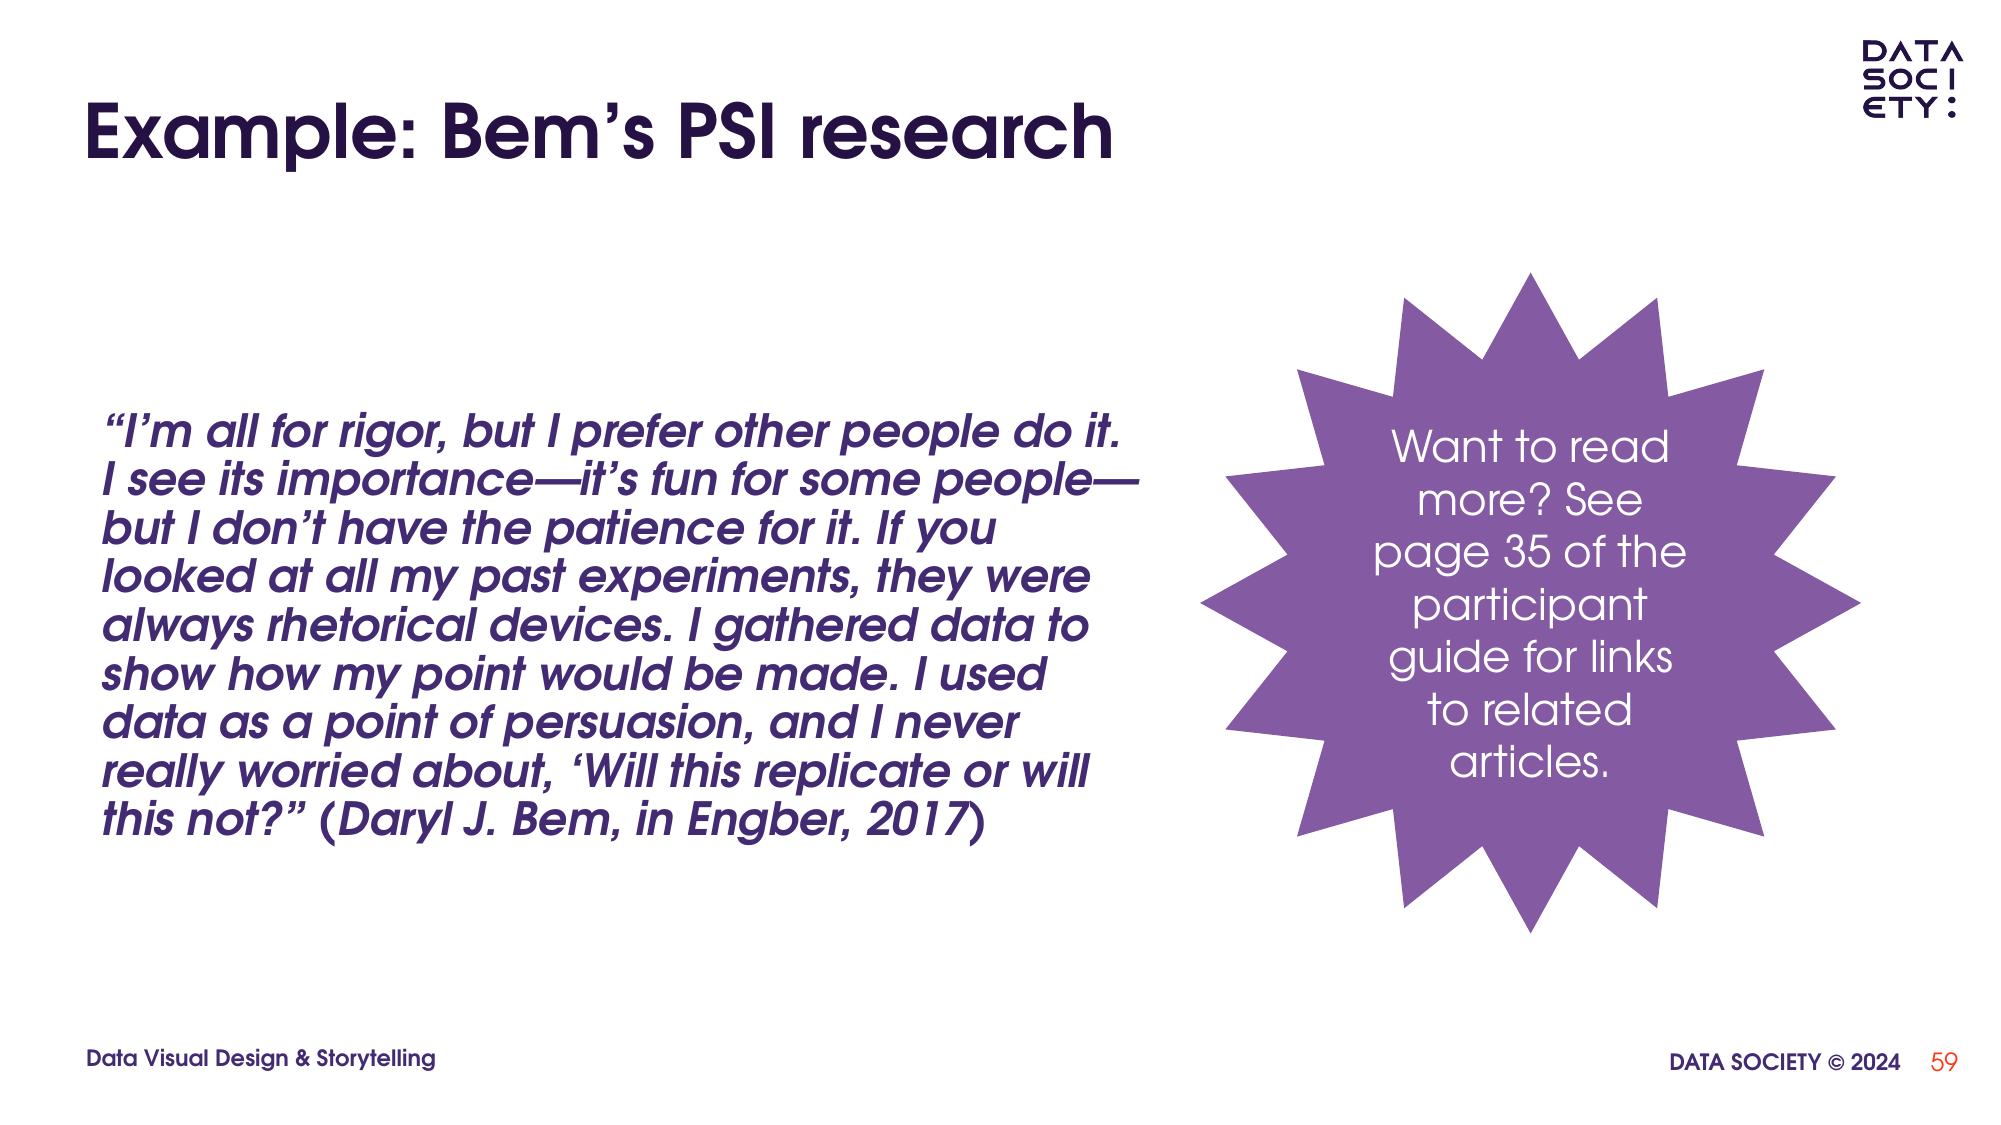

# Example: Bem’s PSI research
“I’m all for rigor, but I prefer other people do it. I see its importance—it’s fun for some people—but I don’t have the patience for it. If you looked at all my past experiments, they were always rhetorical devices. I gathered data to show how my point would be made. I used data as a point of persuasion, and I never really worried about, ‘Will this replicate or will this not?” (Daryl J. Bem, in Engber, 2017)
Want to read more? See page 35 of the participant guide for links to related articles.
59